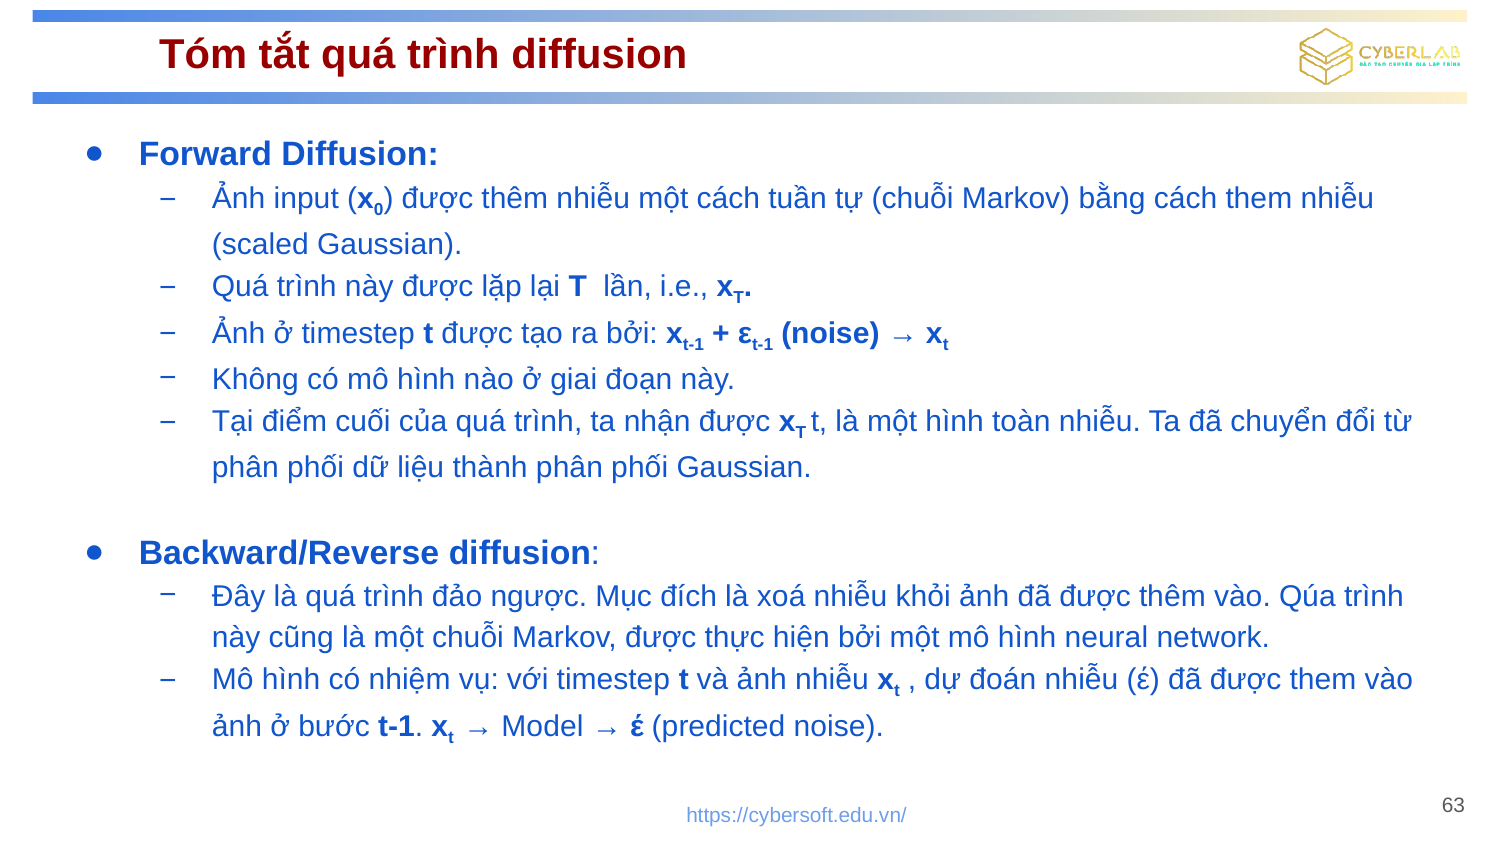

# Tóm tắt quá trình diffusion
Forward Diffusion:
Ảnh input (x0) được thêm nhiễu một cách tuần tự (chuỗi Markov) bằng cách them nhiễu (scaled Gaussian).
Quá trình này được lặp lại T  lần, i.e., xT.
Ảnh ở timestep t được tạo ra bởi: xt-1 + εt-1 (noise) → xt
Không có mô hình nào ở giai đoạn này.
Tại điểm cuối của quá trình, ta nhận được xT t, là một hình toàn nhiễu. Ta đã chuyển đổi từ phân phối dữ liệu thành phân phối Gaussian.
Backward/Reverse diffusion:
Đây là quá trình đảo ngược. Mục đích là xoá nhiễu khỏi ảnh đã được thêm vào. Qúa trình này cũng là một chuỗi Markov, được thực hiện bởi một mô hình neural network.
Mô hình có nhiệm vụ: với timestep t và ảnh nhiễu xt , dự đoán nhiễu (έ) đã được them vào ảnh ở bước t-1. xt  → Model → έ (predicted noise).
63